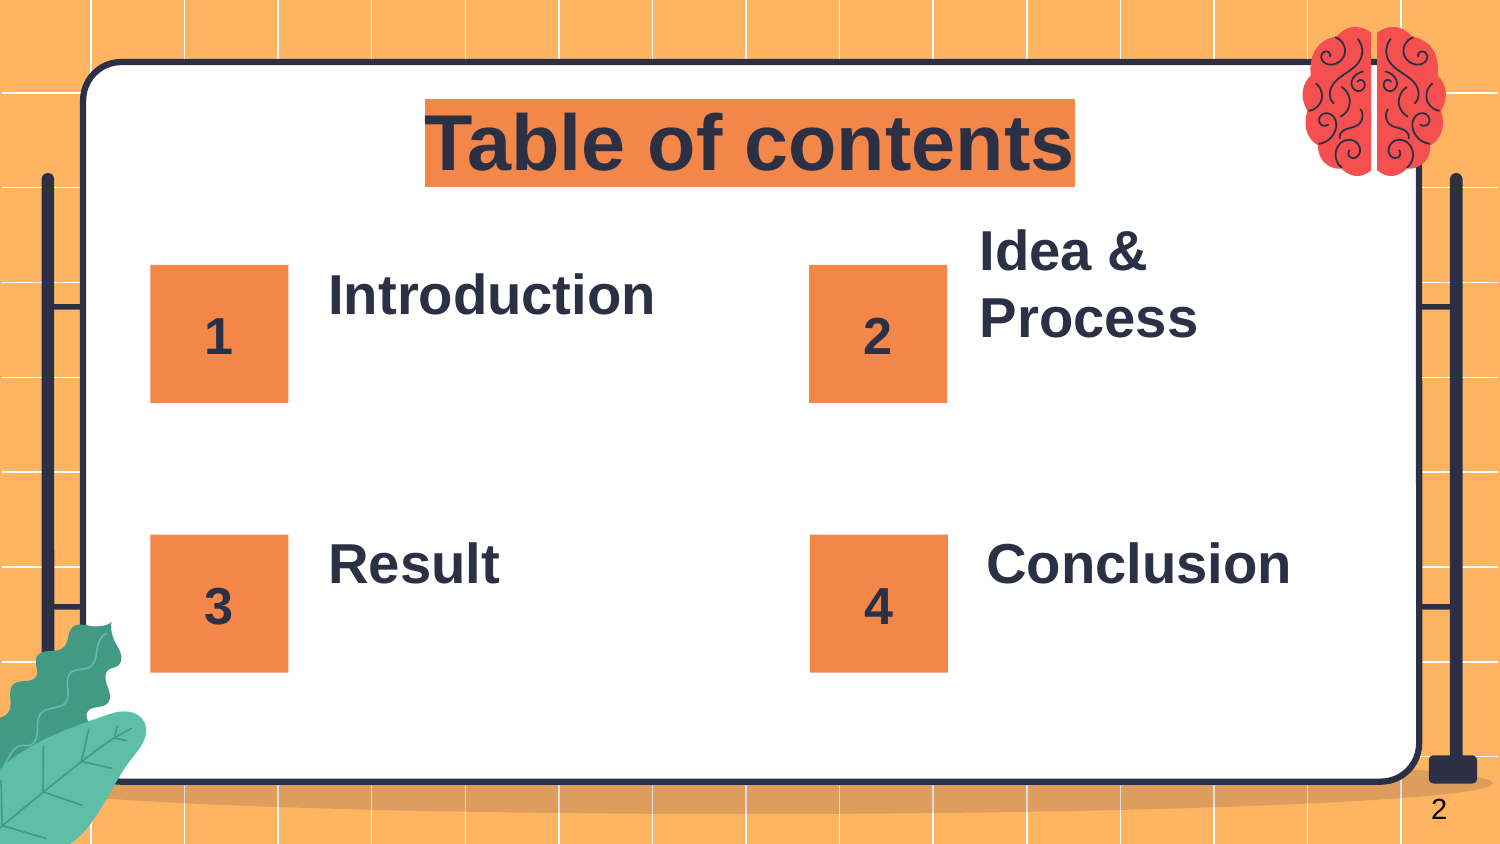

Table of contents
Idea & Process
# Introduction
1
2

Result
Conclusion
3
4

2